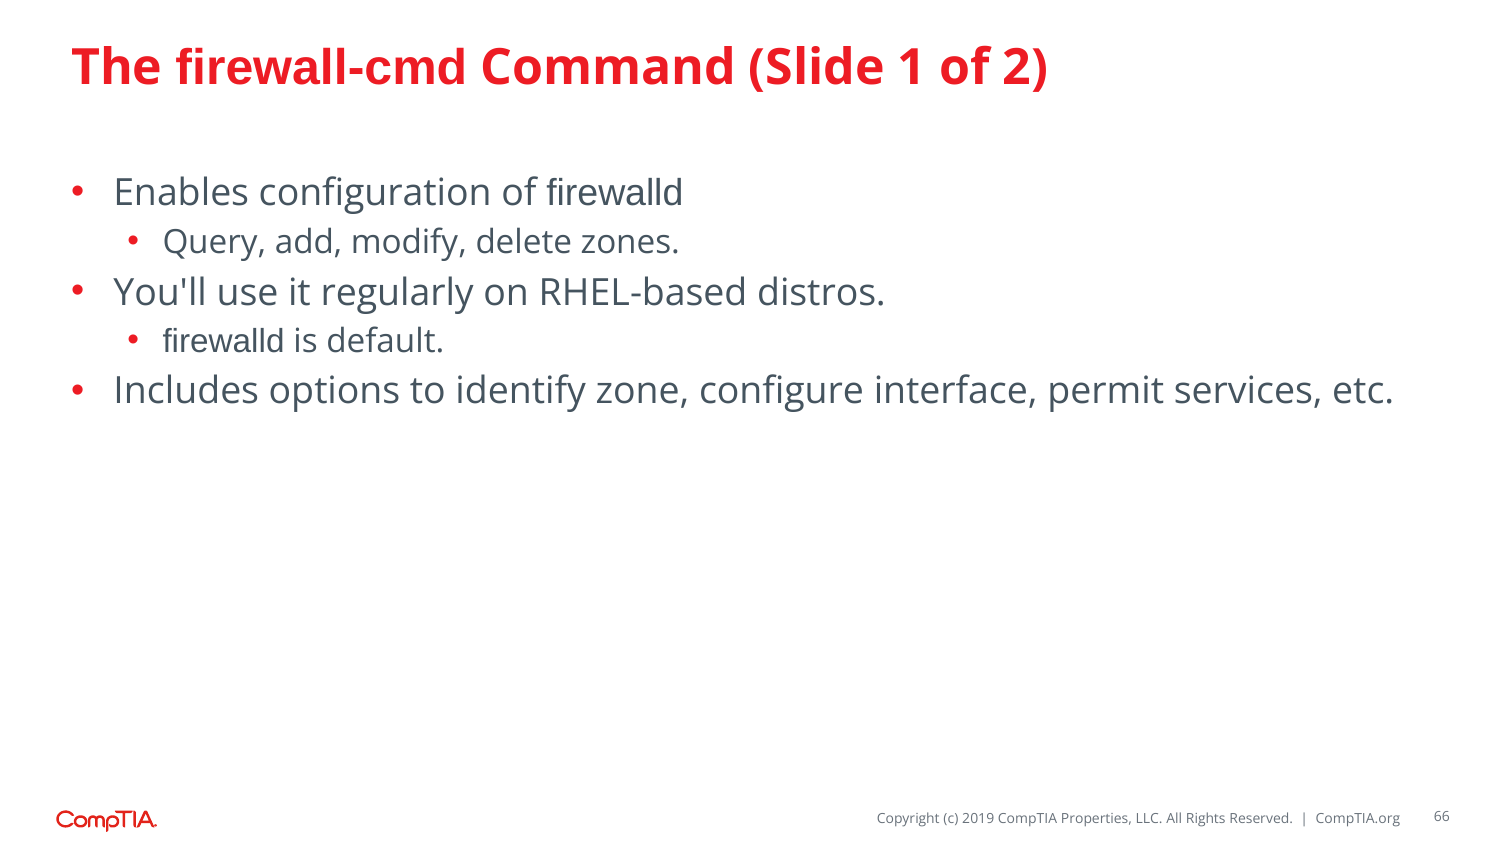

# The firewall-cmd Command (Slide 1 of 2)
Enables configuration of firewalld
Query, add, modify, delete zones.
You'll use it regularly on RHEL-based distros.
firewalld is default.
Includes options to identify zone, configure interface, permit services, etc.
66